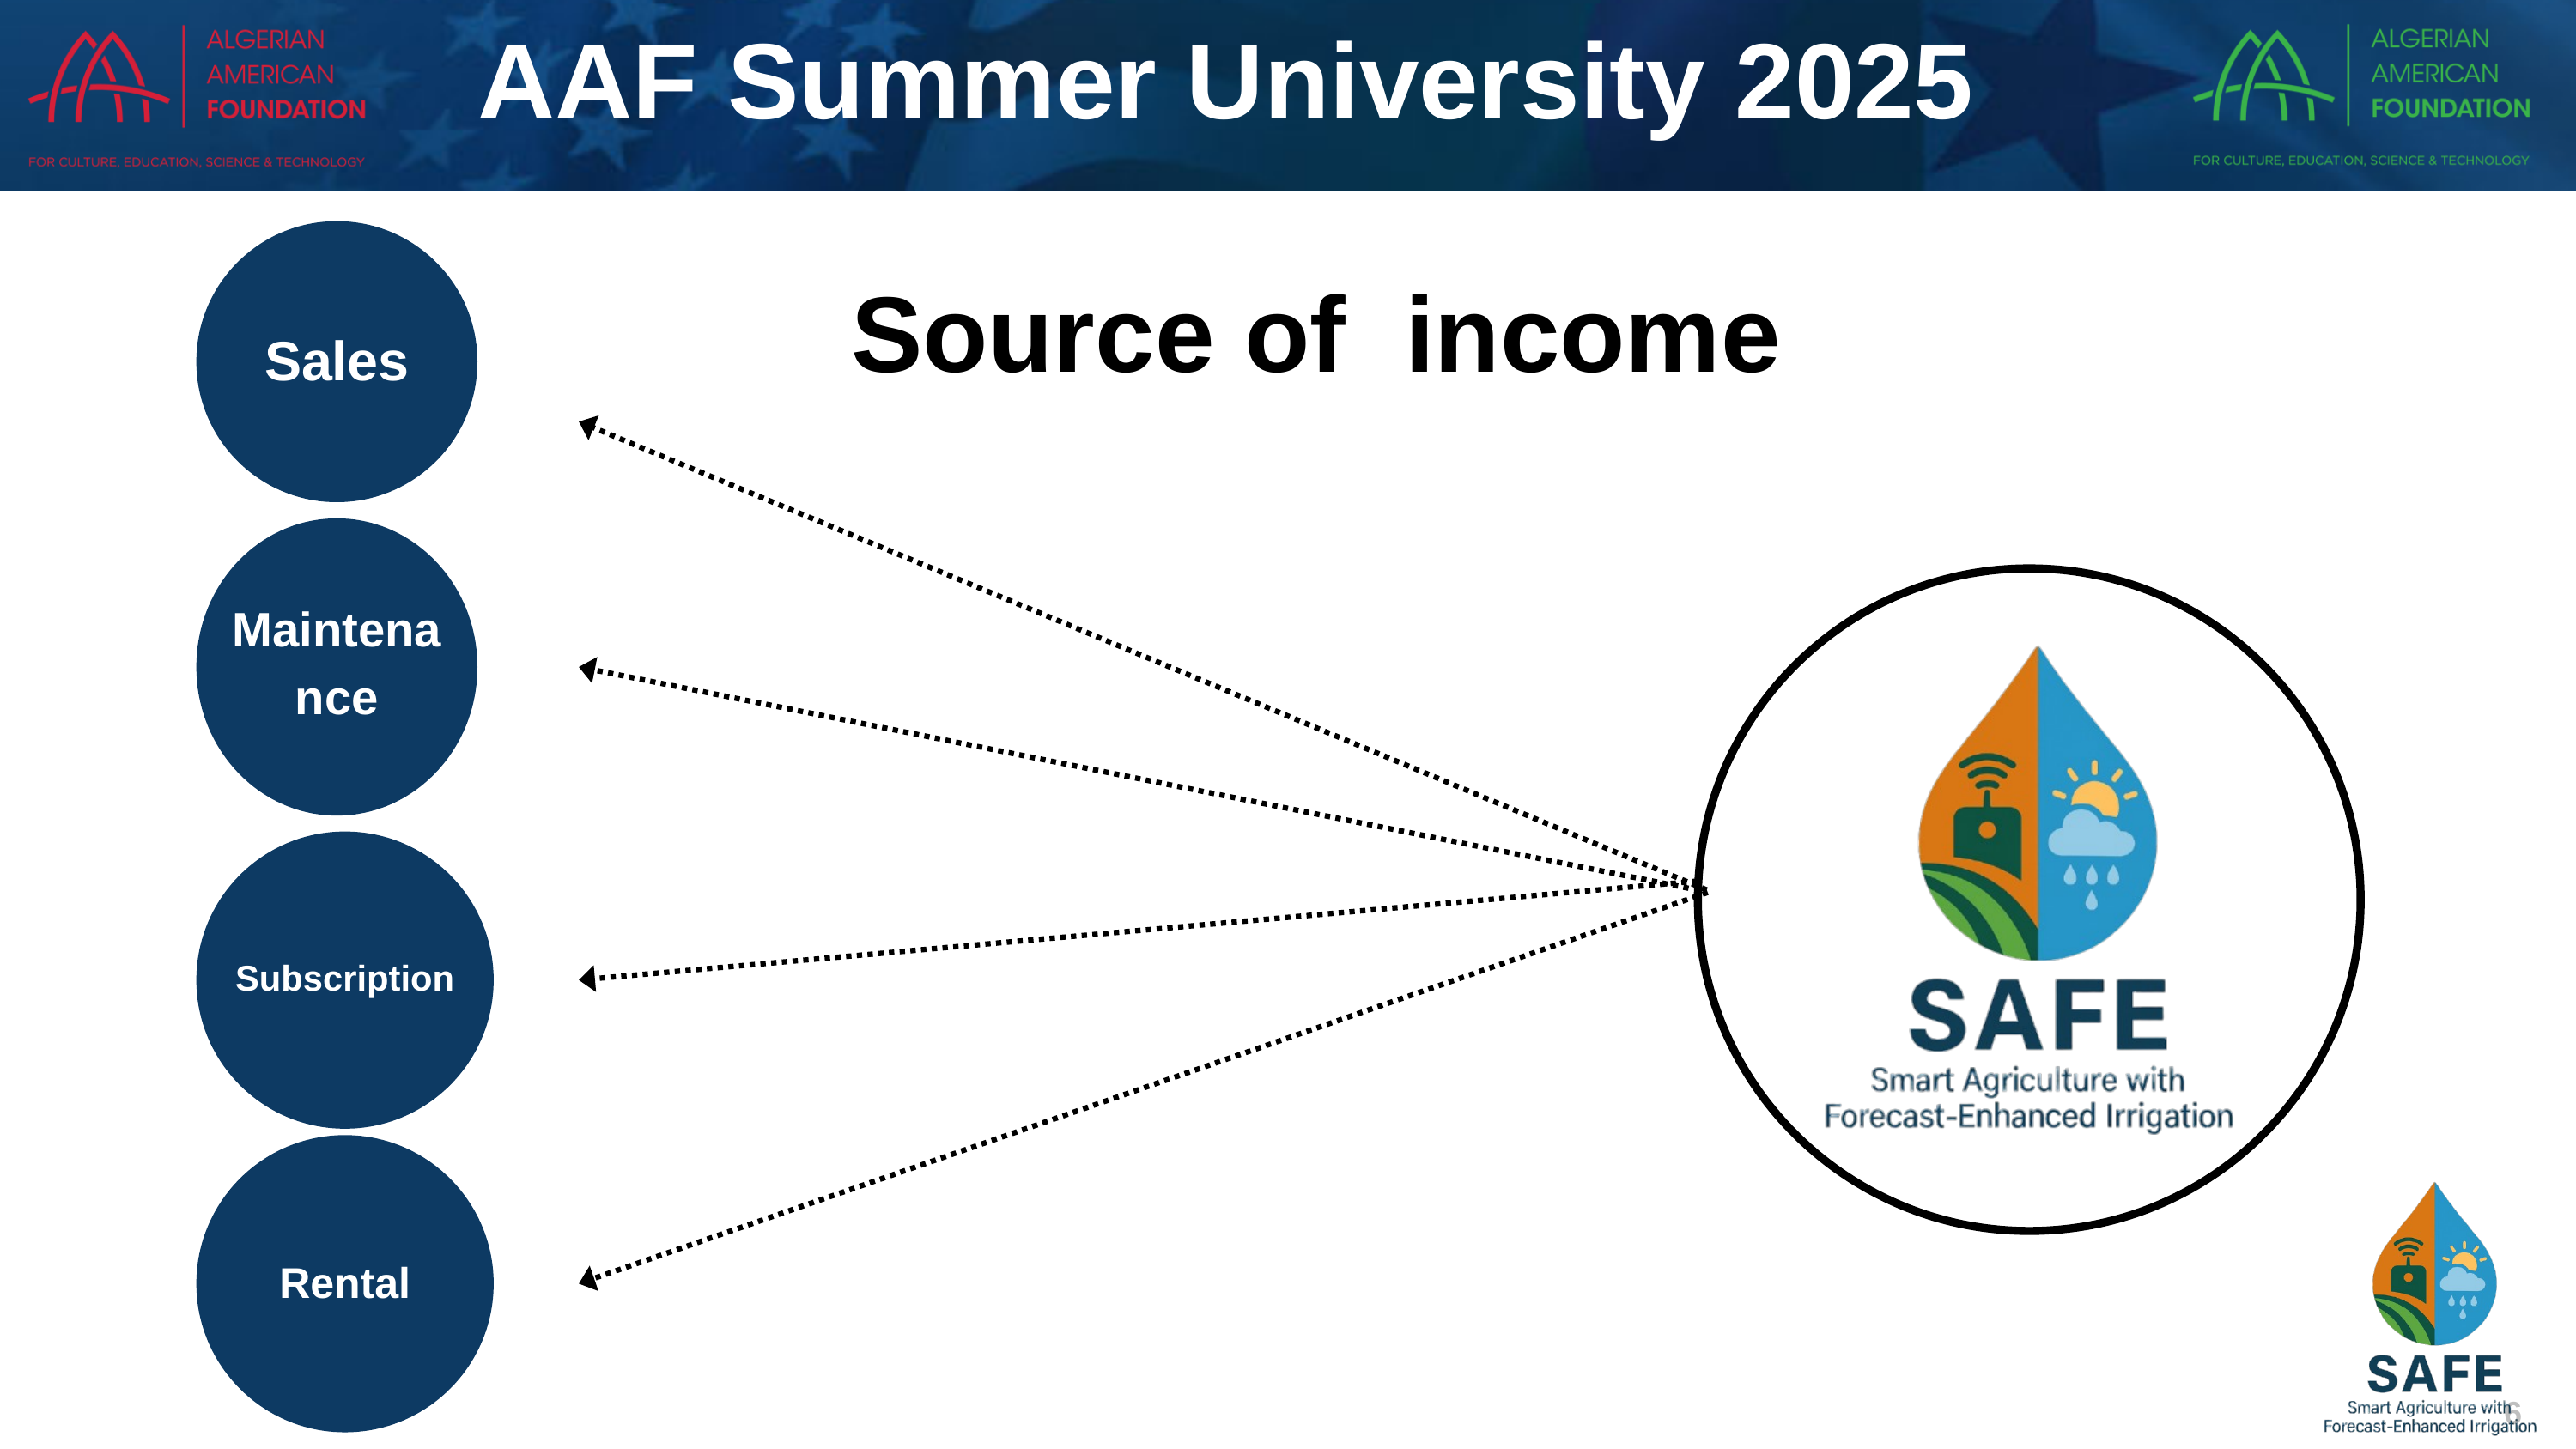

AAF Summer University 2025

Sales
Source of  income

Maintenance

Subscription

Rental

6